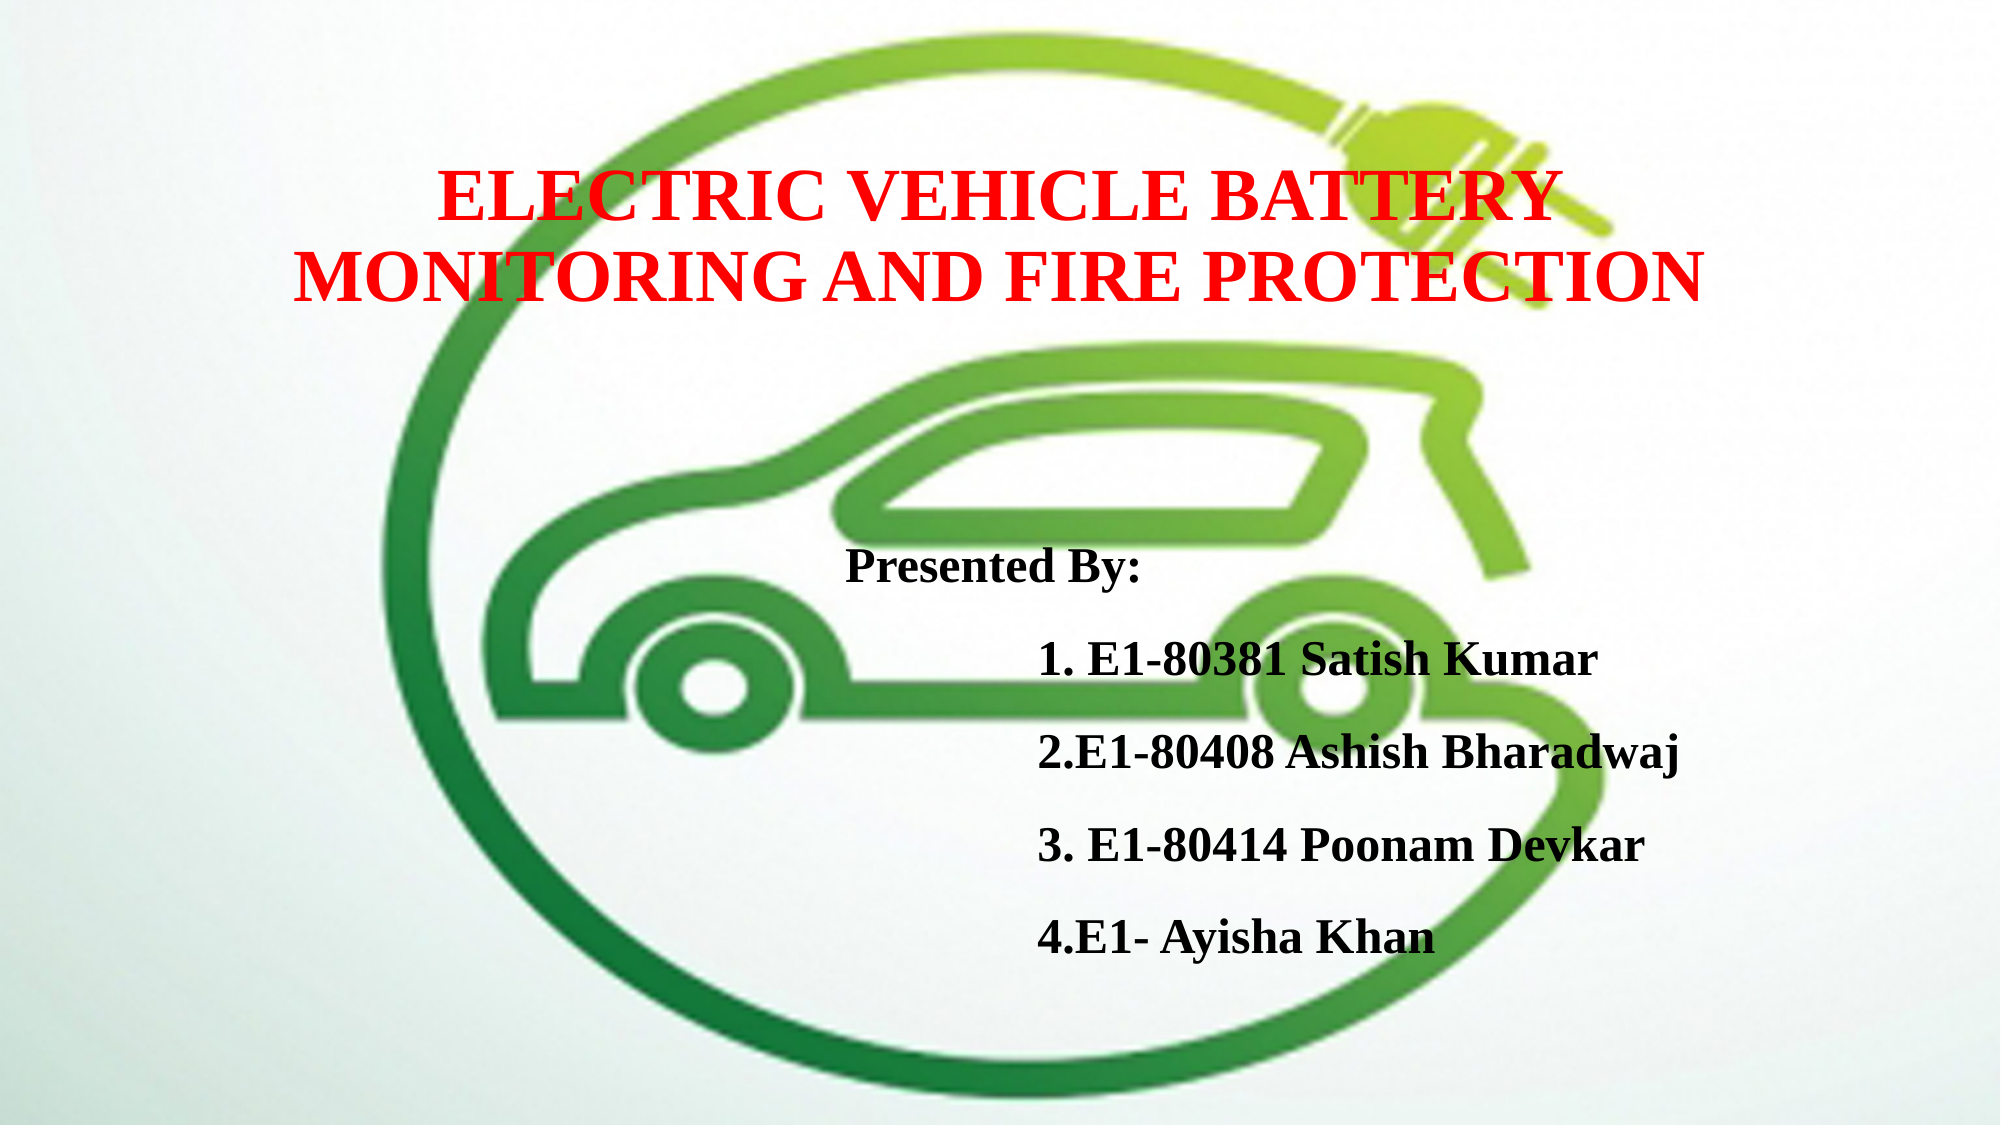

# Electric Vehicle Battery Monitoring and Fire Protection
Presented By:
                                                               1. E1-80381 Satish Kumar
                                                               2.E1-80408 Ashish Bharadwaj
                                                               3. E1-80414 Poonam Devkar
                                                               4.E1- Ayisha Khan